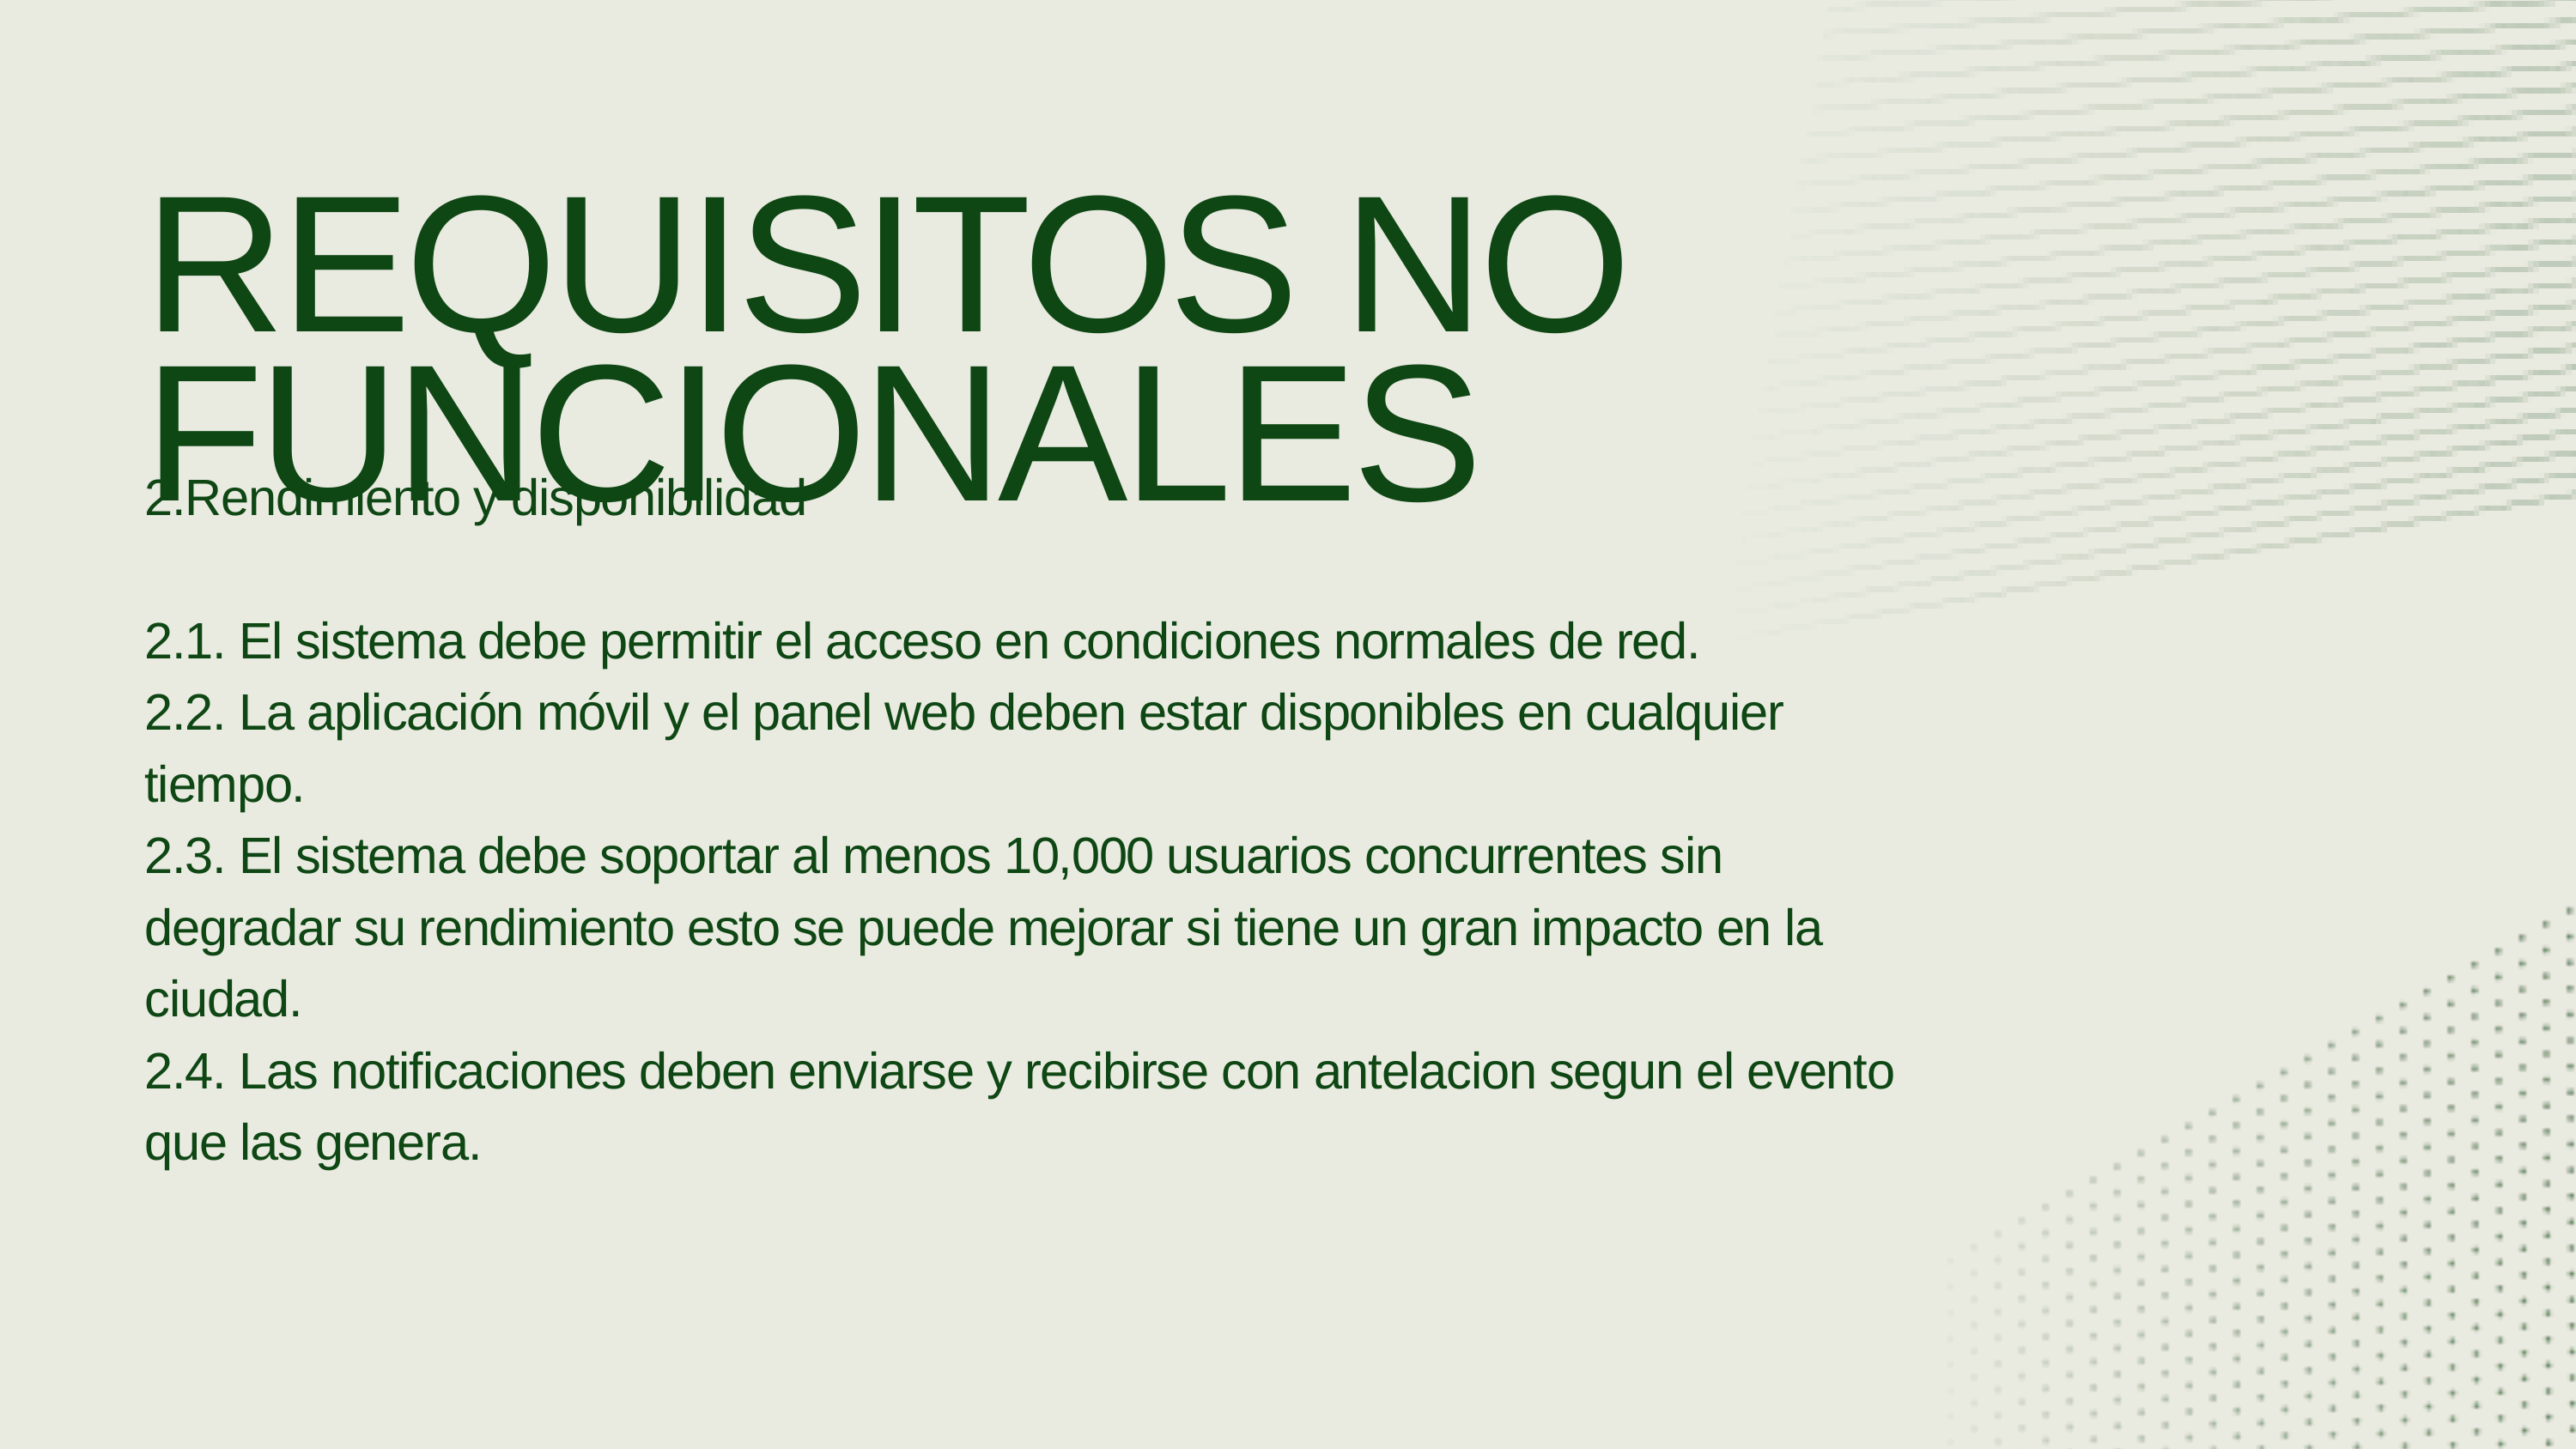

REQUISITOS NO FUNCIONALES

2.Rendimiento y disponibilidad

2.1. El sistema debe permitir el acceso en condiciones normales de red.
2.2. La aplicación móvil y el panel web deben estar disponibles en cualquier tiempo.
2.3. El sistema debe soportar al menos 10,000 usuarios concurrentes sin degradar su rendimiento esto se puede mejorar si tiene un gran impacto en la ciudad.
2.4. Las notificaciones deben enviarse y recibirse con antelacion segun el evento que las genera.